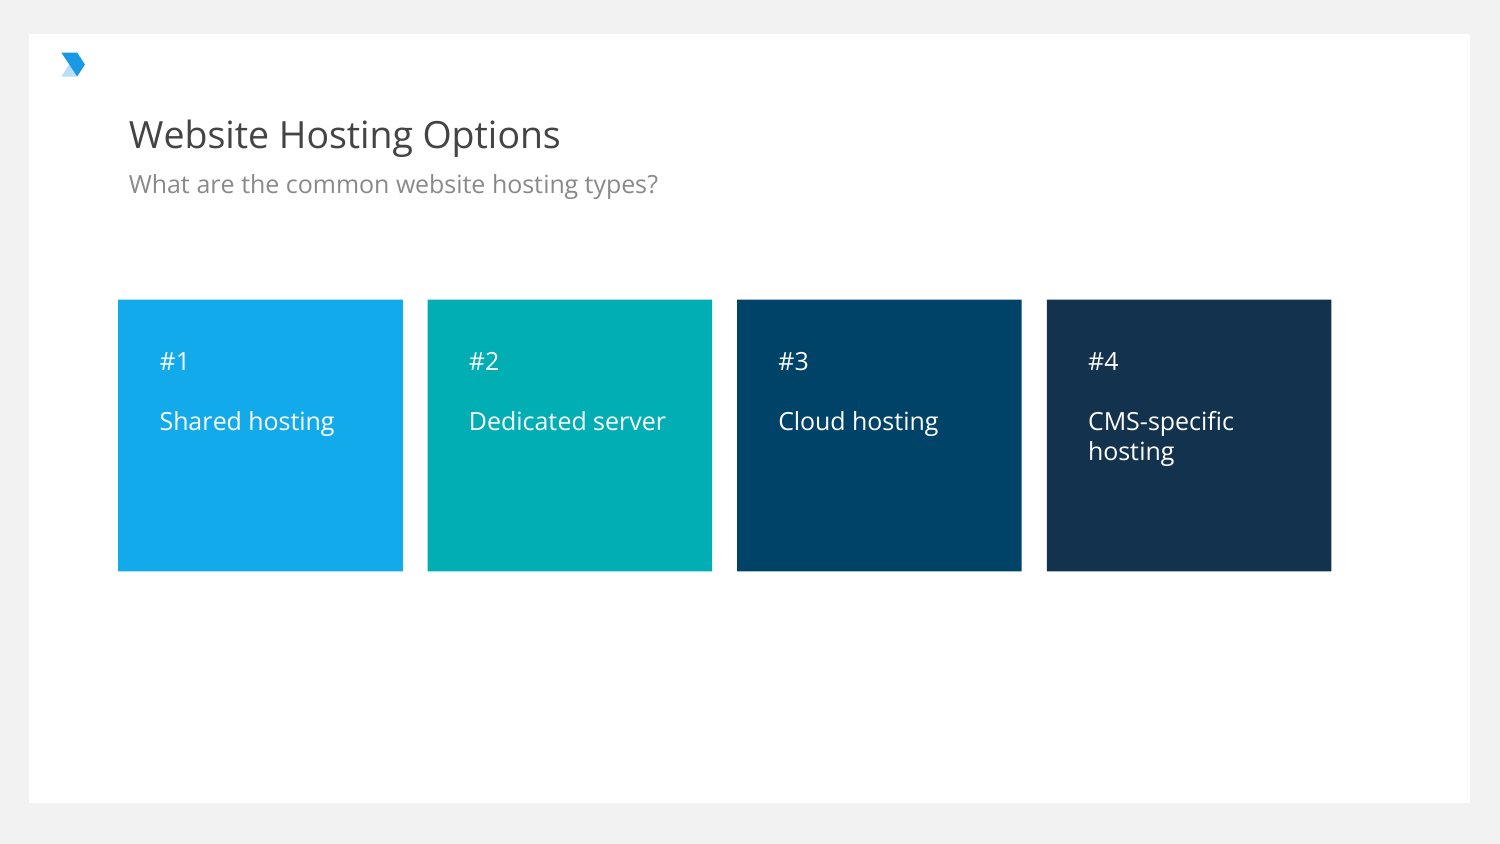

# Website Hosting Options
What are the common website hosting types?
#1

Shared hosting
#2

Dedicated server
#3

Cloud hosting
#4

CMS-specific hosting